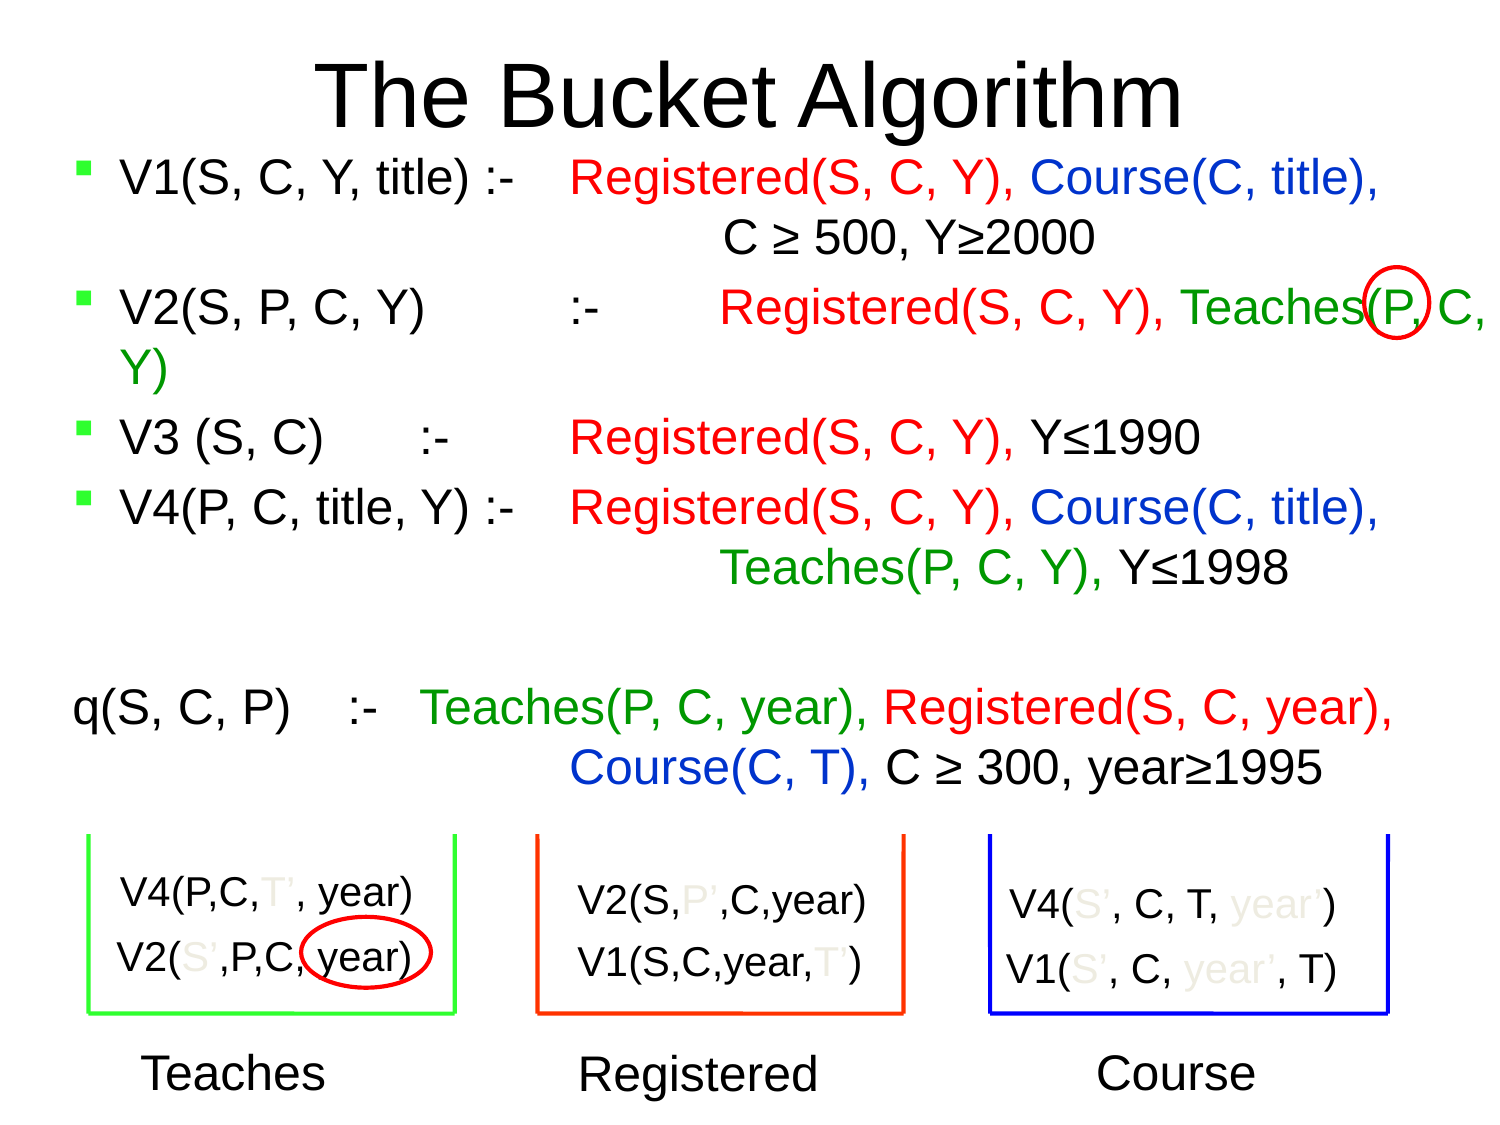

# The Bucket Algorithm
V1(S, C, Y, title) :- 	Registered(S, C, Y), Course(C, title),  				           C ≥ 500, Y≥2000
V2(S, P, C, Y)	:- 	Registered(S, C, Y), Teaches(P, C, Y)
V3 (S, C)	:- 	Registered(S, C, Y), Y≤1990
V4(P, C, title, Y) :- 	Registered(S, C, Y), Course(C, title),       			       	Teaches(P, C, Y), Y≤1998

q(S, C, P)    :- 	Teaches(P, C, year), Registered(S, C, year), 				Course(C, T), C ≥ 300, year≥1995

Teaches

Registered

Course
V4(P,C,T’, year)
V2(S,P’,C,year)
V4(S’, C, T, year’)

V2(S’,P,C, year)
V1(S,C,year,T’)
V1(S’, C, year’, T)